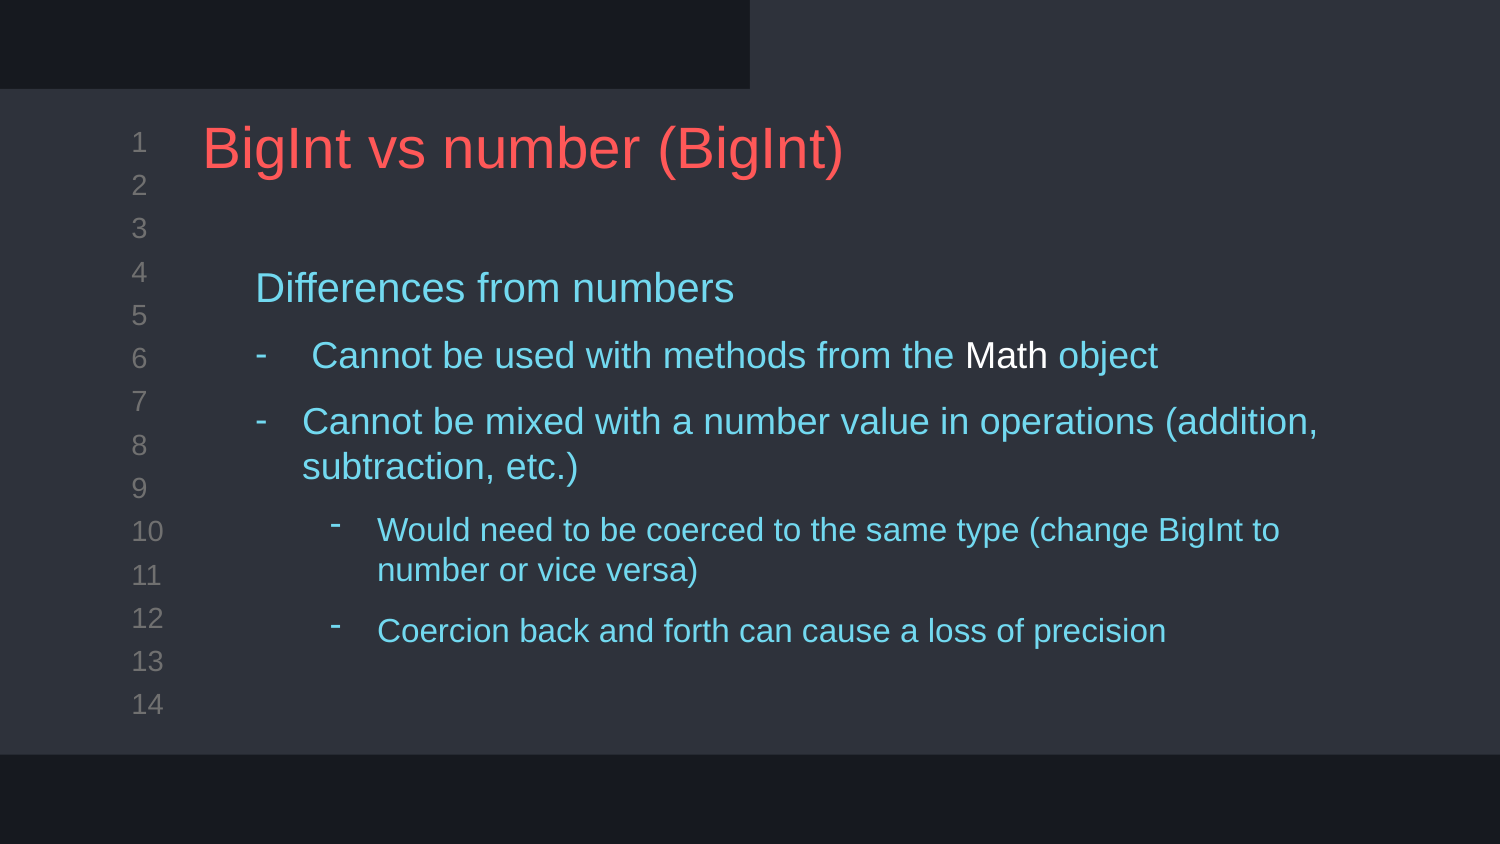

# BigInt vs number (BigInt)
Differences from numbers
Cannot be used with methods from the Math object
Cannot be mixed with a number value in operations (addition, subtraction, etc.)
Would need to be coerced to the same type (change BigInt to number or vice versa)
Coercion back and forth can cause a loss of precision